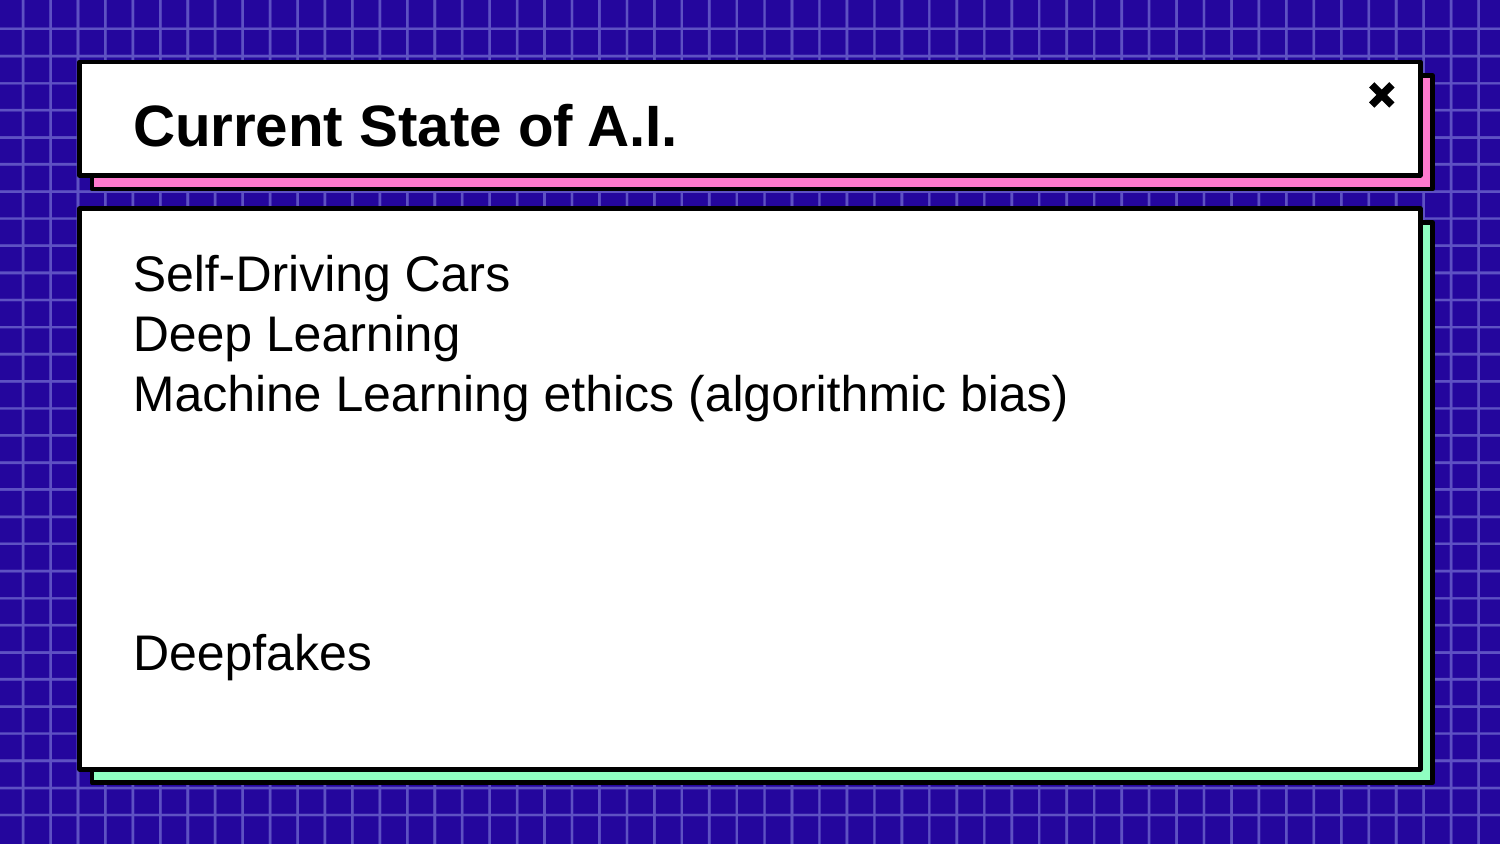

# Current State of A.I.
Self-Driving Cars
Deep Learning
Machine Learning ethics (algorithmic bias)

Deepfakes